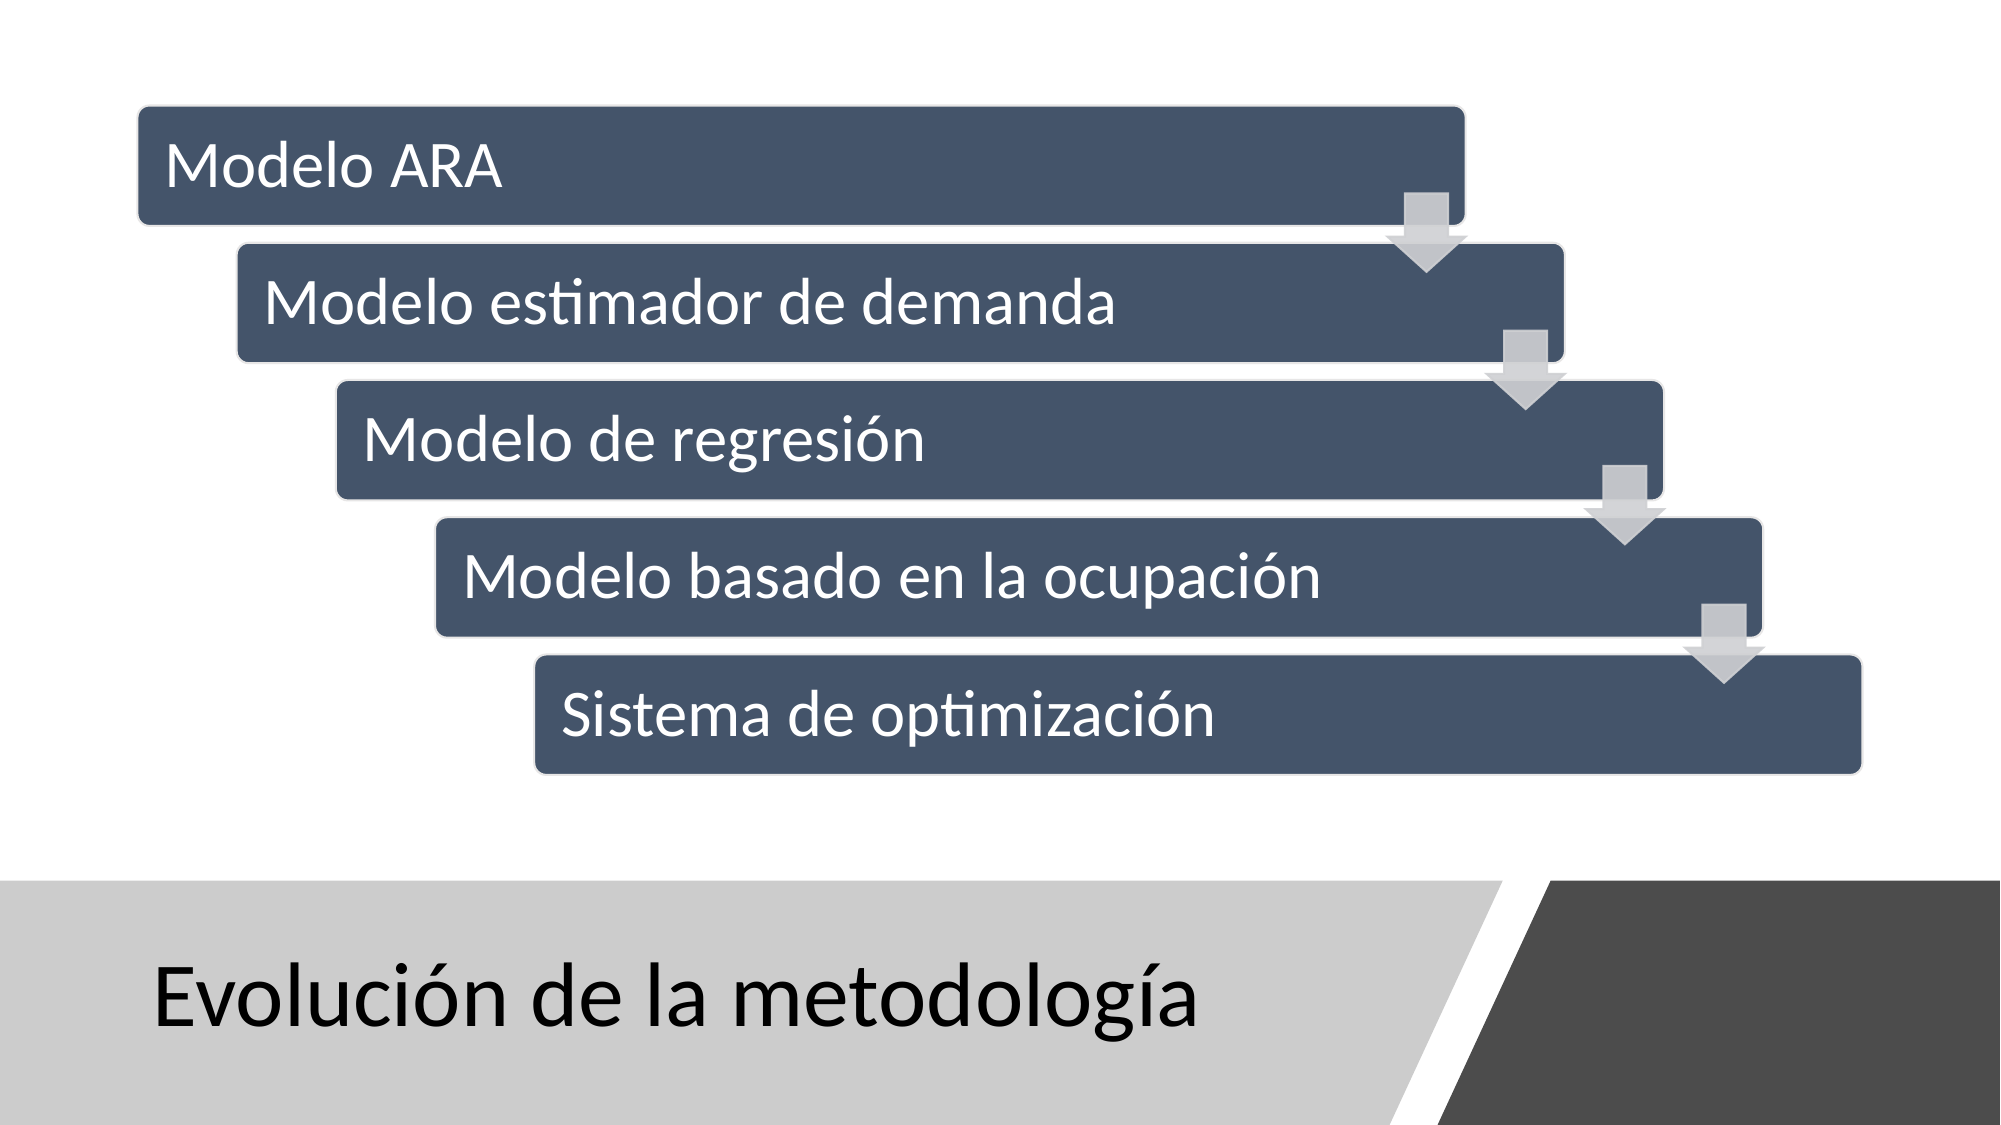

Modelo ARA
Modelo estimador de demanda
Modelo de regresión
Modelo basado en la ocupación
Sistema de optimización

# Evolución de la metodología